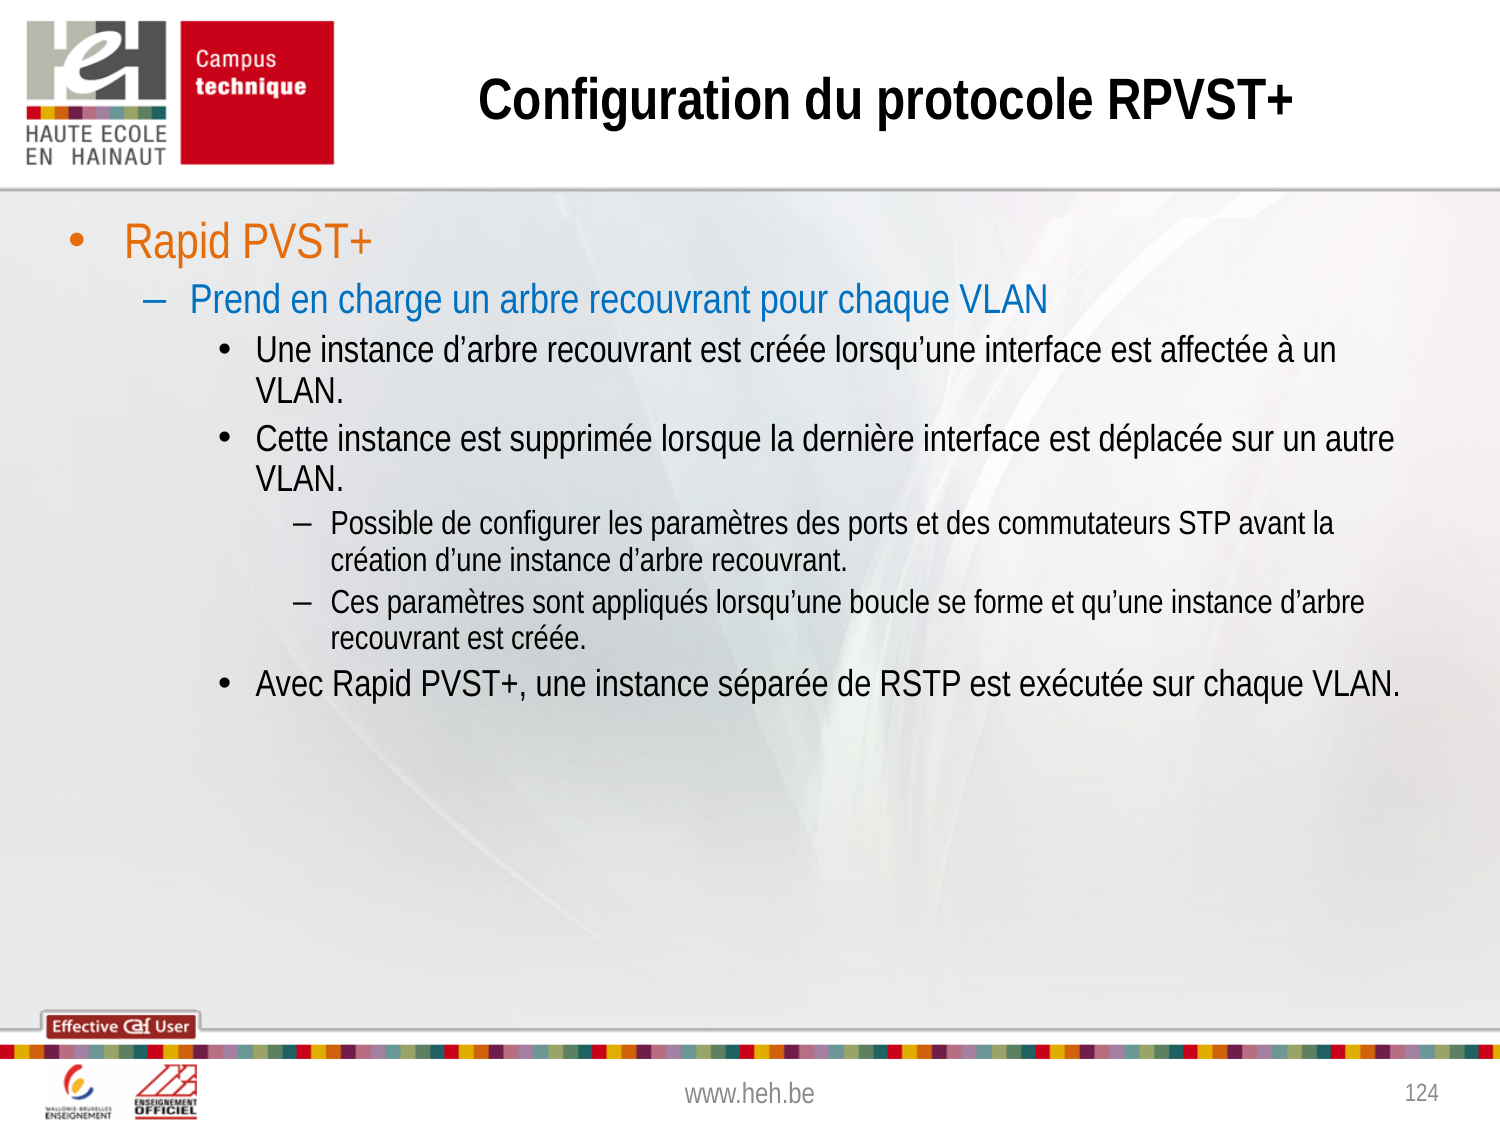

# Configuration du protocole RPVST+
Rapid PVST+
Prend en charge un arbre recouvrant pour chaque VLAN
Une instance d’arbre recouvrant est créée lorsqu’une interface est affectée à un VLAN.
Cette instance est supprimée lorsque la dernière interface est déplacée sur un autre VLAN.
Possible de configurer les paramètres des ports et des commutateurs STP avant la création d’une instance d’arbre recouvrant.
Ces paramètres sont appliqués lorsqu’une boucle se forme et qu’une instance d’arbre recouvrant est créée.
Avec Rapid PVST+, une instance séparée de RSTP est exécutée sur chaque VLAN.
www.heh.be
124